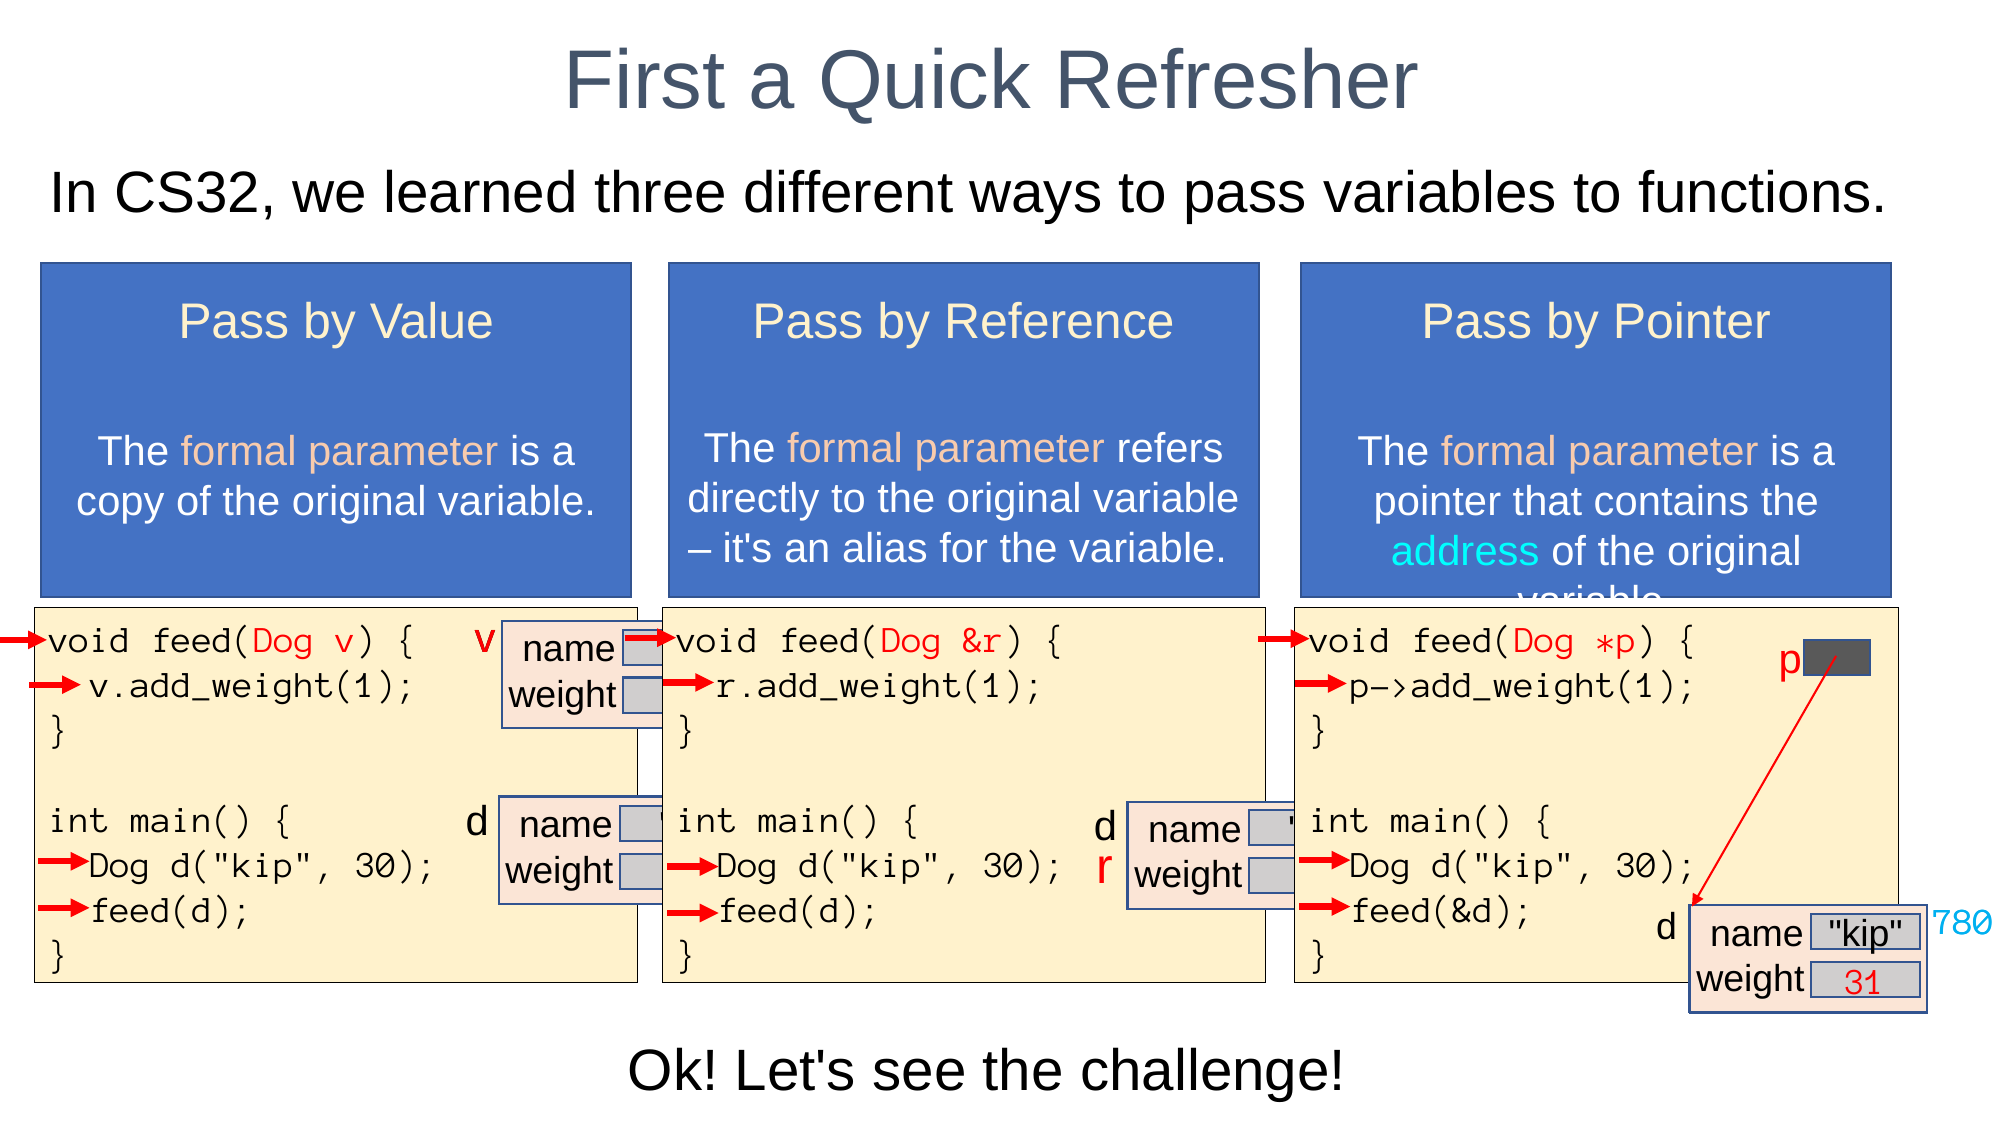

First a Quick Refresher
In CS32, we learned three different ways to pass variables to functions.

Pass by Value
The formal parameter is a copy of the original variable.

Pass by Reference
The formal parameter refers directly to the original variable – it's an alias for the variable.

Pass by Pointer
The formal parameter is a pointer that contains the address of the original variable.
v
v
name
"kip"

weight
31
void feed(Dog v) {
  v.add_weight(1);
}

int main() {
  Dog d("kip", 30);
  feed(d);
}
void feed(Dog &r) {
  r.add_weight(1);
}

int main() {
  Dog d("kip", 30);
  feed(d);
}
void feed(Dog *p) {
  p->add_weight(1);
}

int main() {
  Dog d("kip", 30);
  feed(&d);
}
p

d
name
"kip"

weight
30
d
name
"kip"

weight
30
name
"kip"

weight
30
name
"kip"

weight
31
r
780
780
d
name
"kip"

weight
30
name
"kip"

weight
31
Ok! Let's see the challenge!